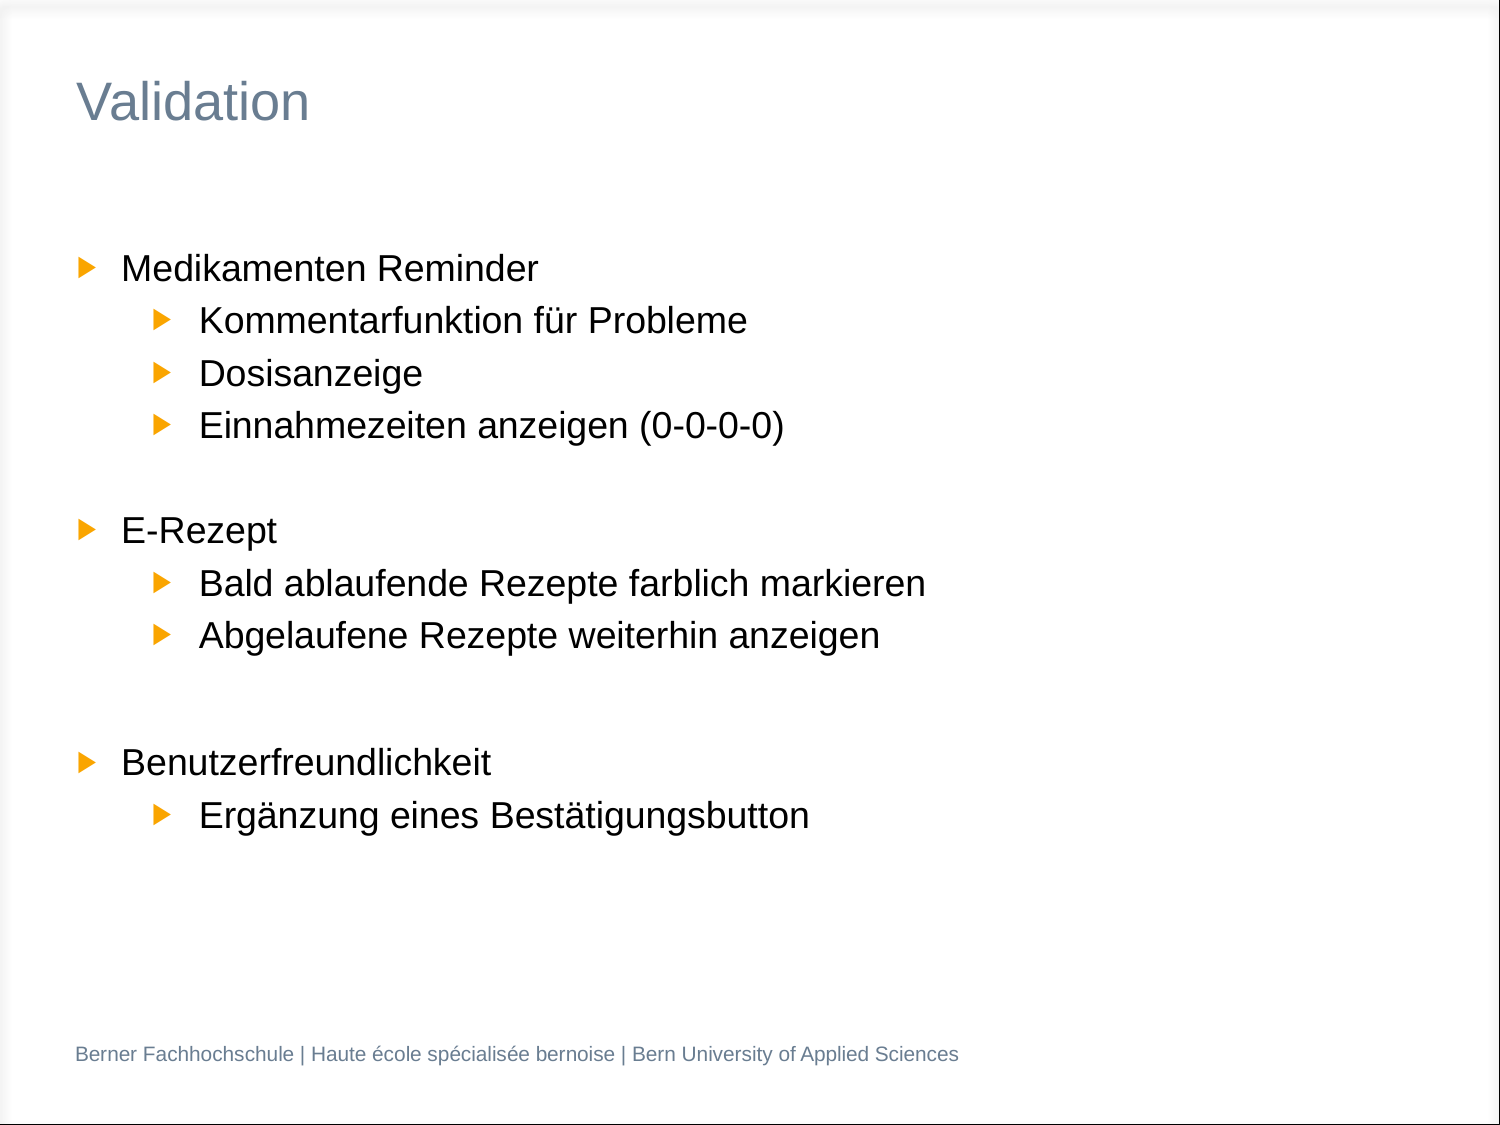

# Validation
Medikamenten Reminder
Kommentarfunktion für Probleme
Dosisanzeige
Einnahmezeiten anzeigen (0-0-0-0)

E-Rezept
Bald ablaufende Rezepte farblich markieren
Abgelaufene Rezepte weiterhin anzeigen

Benutzerfreundlichkeit
Ergänzung eines Bestätigungsbutton